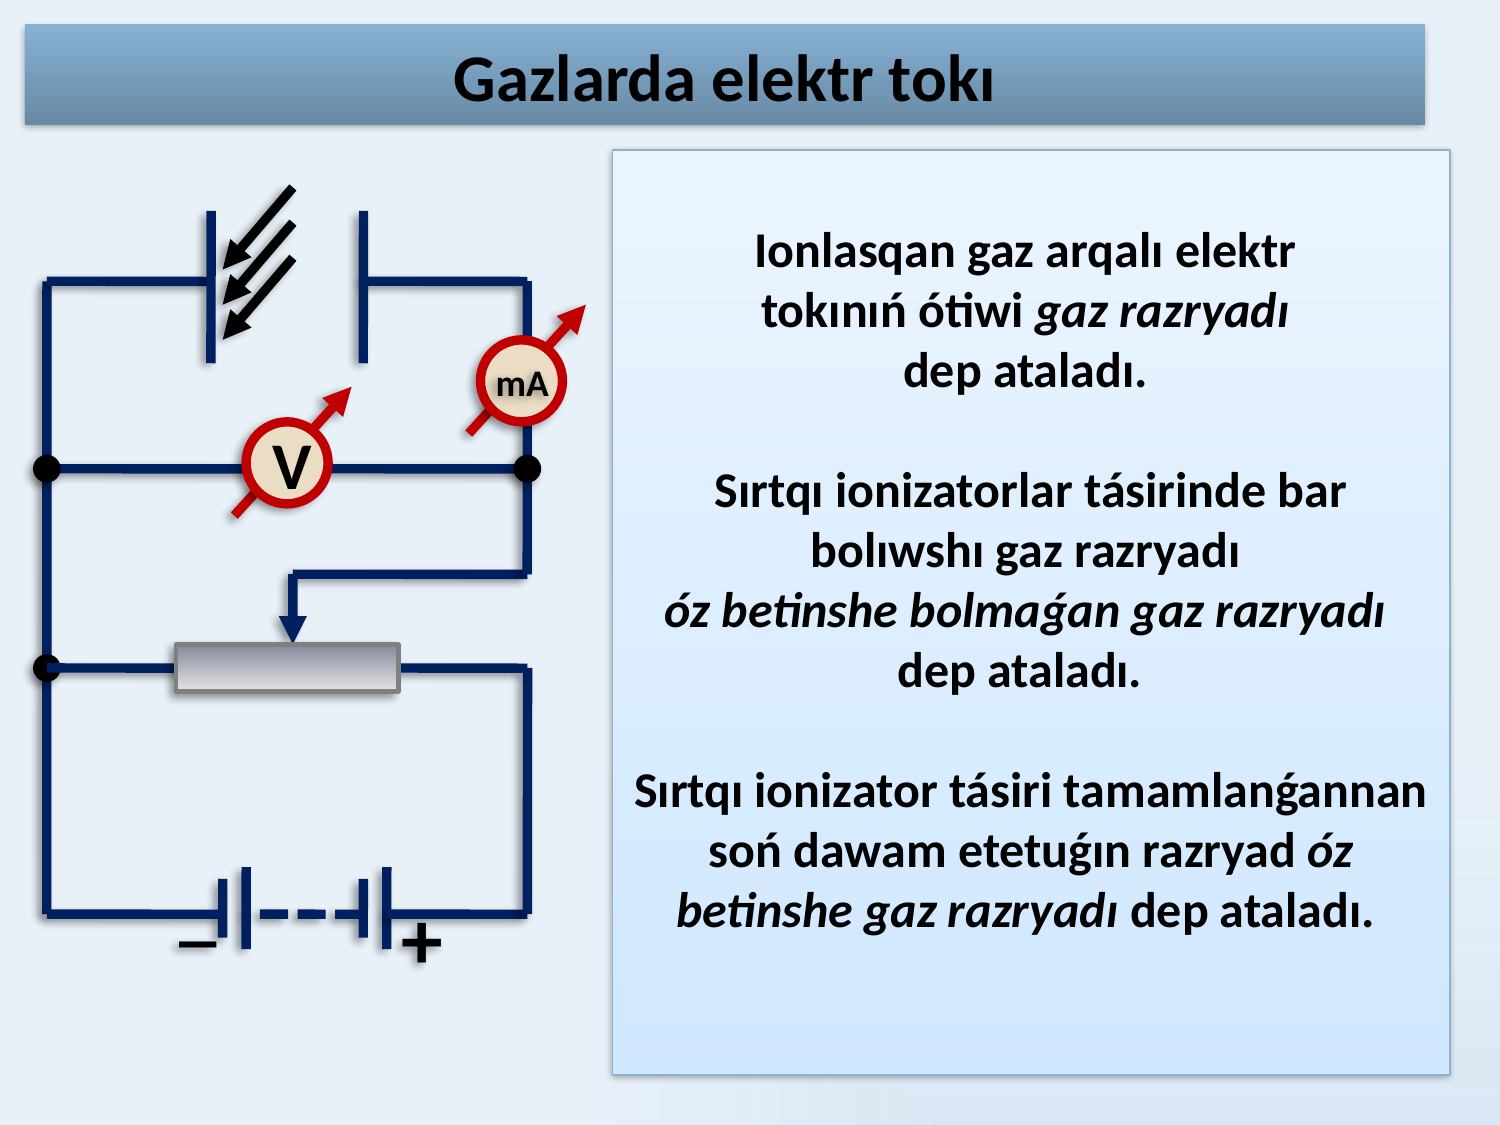

# Gazlarda elektr tokı

Ionlasqan gaz arqalı elektr
tokınıń ótiwi gaz razryadı
dep ataladı.

Sırtqı ionizatorlar tásirinde bar bolıwshı gaz razryadı
óz betinshe bolmaǵan gaz razryadı
dep ataladı.

Sırtqı ionizator tásiri tamamlanǵannan soń dawam etetuǵın razryad óz betinshe gaz razryadı dep ataladı.

mA
V

_
+